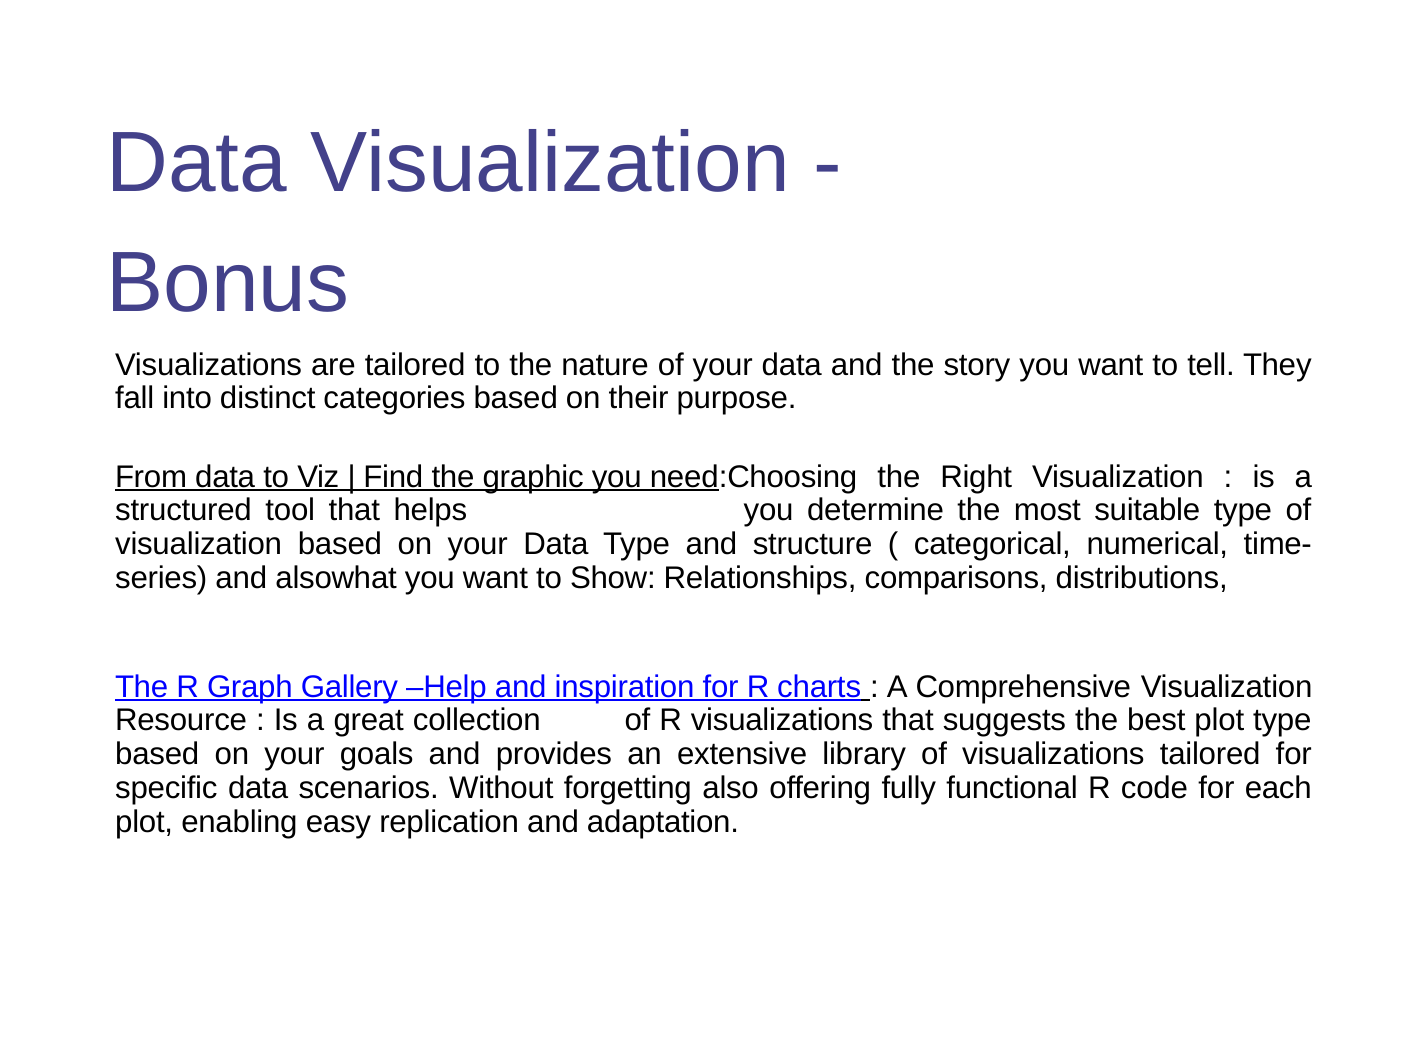

Data Visualization - Bonus
Visualizations are tailored to the nature of your data and the story you want to tell. They fall into distinct categories based on their purpose.
From data to Viz | Find the graphic you need:Choosing the Right Visualization : is a structured tool that helps                    you determine the most suitable type of visualization based on your Data Type and structure ( categorical, numerical, time-series) and alsowhat you want to Show: Relationships, comparisons, distributions,
The R Graph Gallery –Help and inspiration for R charts : A Comprehensive Visualization Resource : Is a great collection         of R visualizations that suggests the best plot type based on your goals and provides an extensive library of visualizations tailored for specific data scenarios. Without forgetting also offering fully functional R code for each plot, enabling easy replication and adaptation.